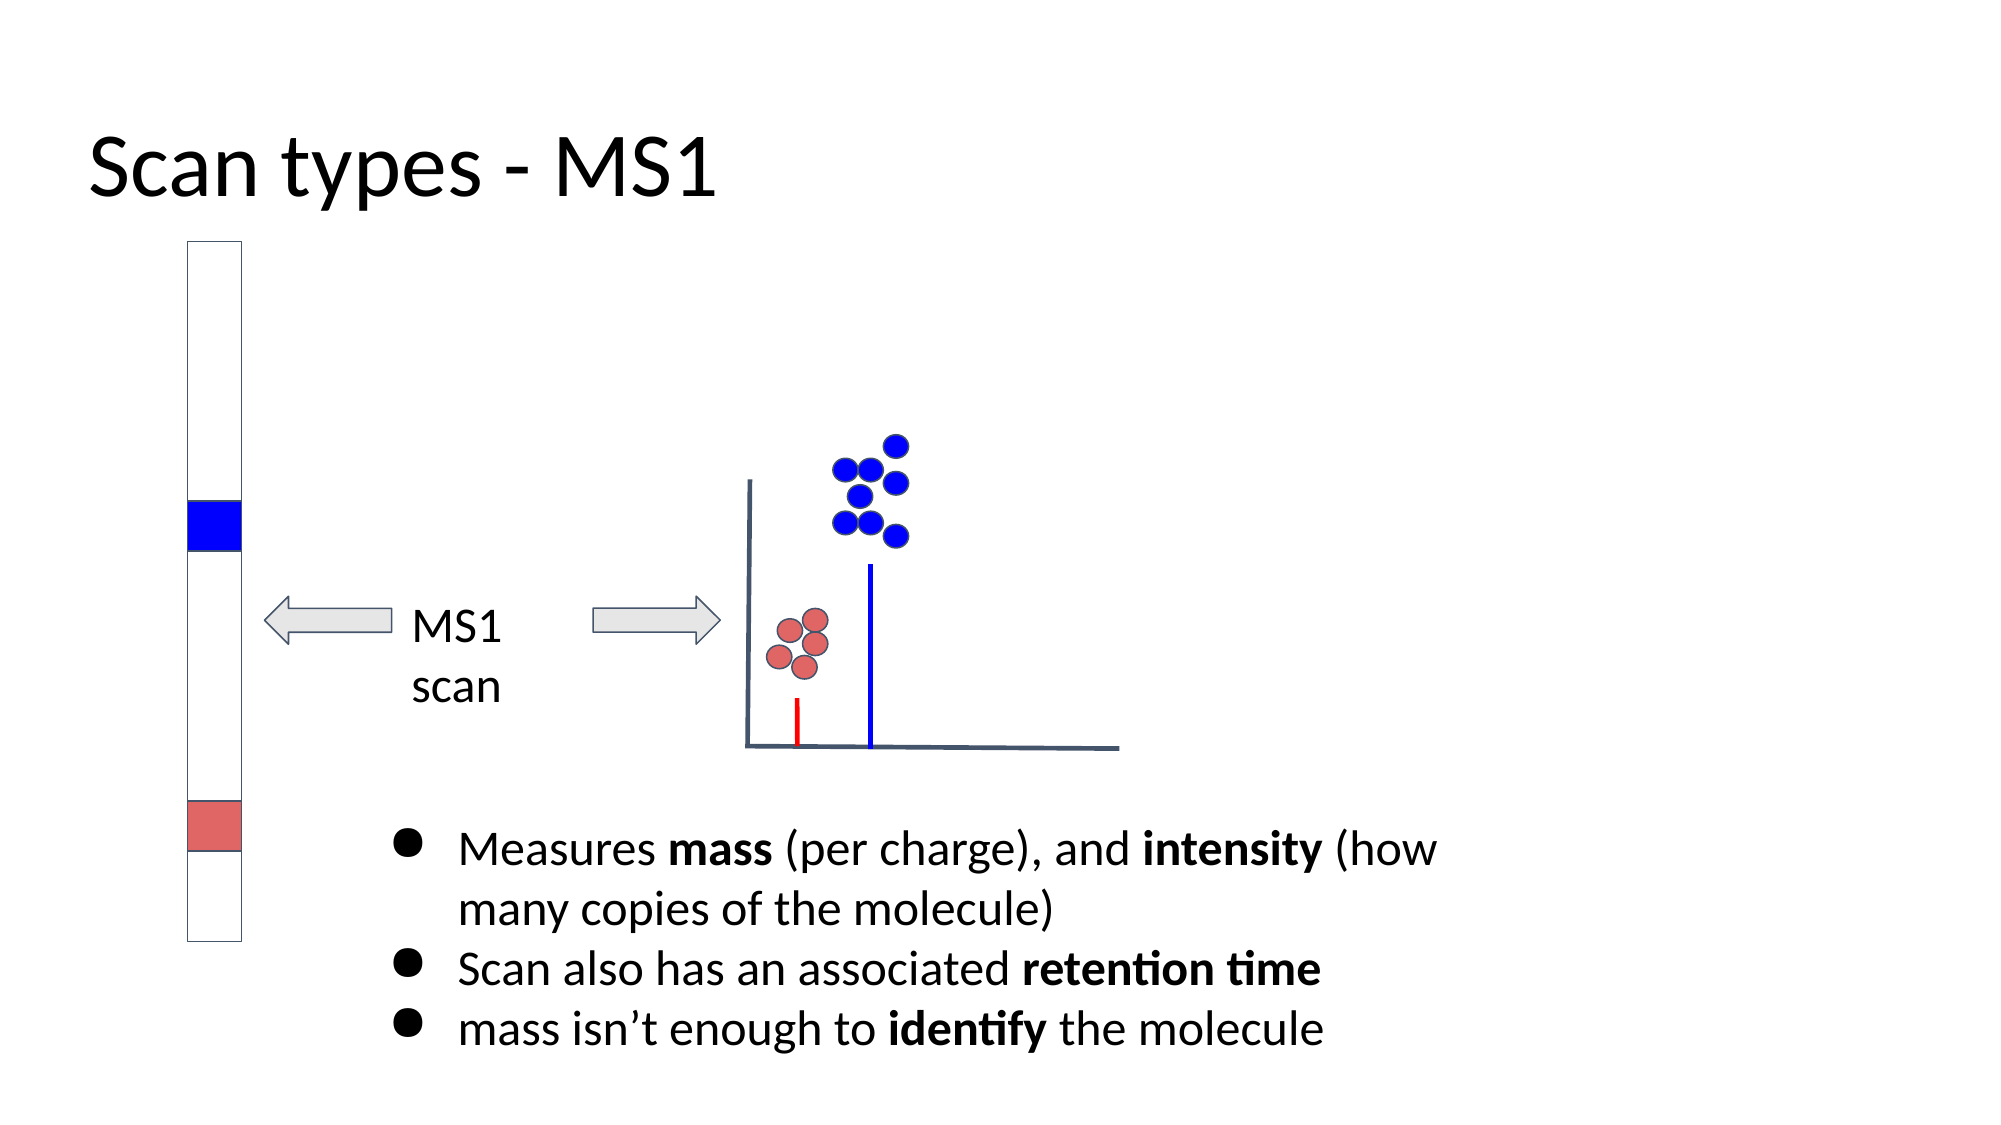

# Scan types - MS1

MS1 scan

Measures mass (per charge), and intensity (how many copies of the molecule)
Scan also has an associated retention time
mass isn’t enough to identify the molecule